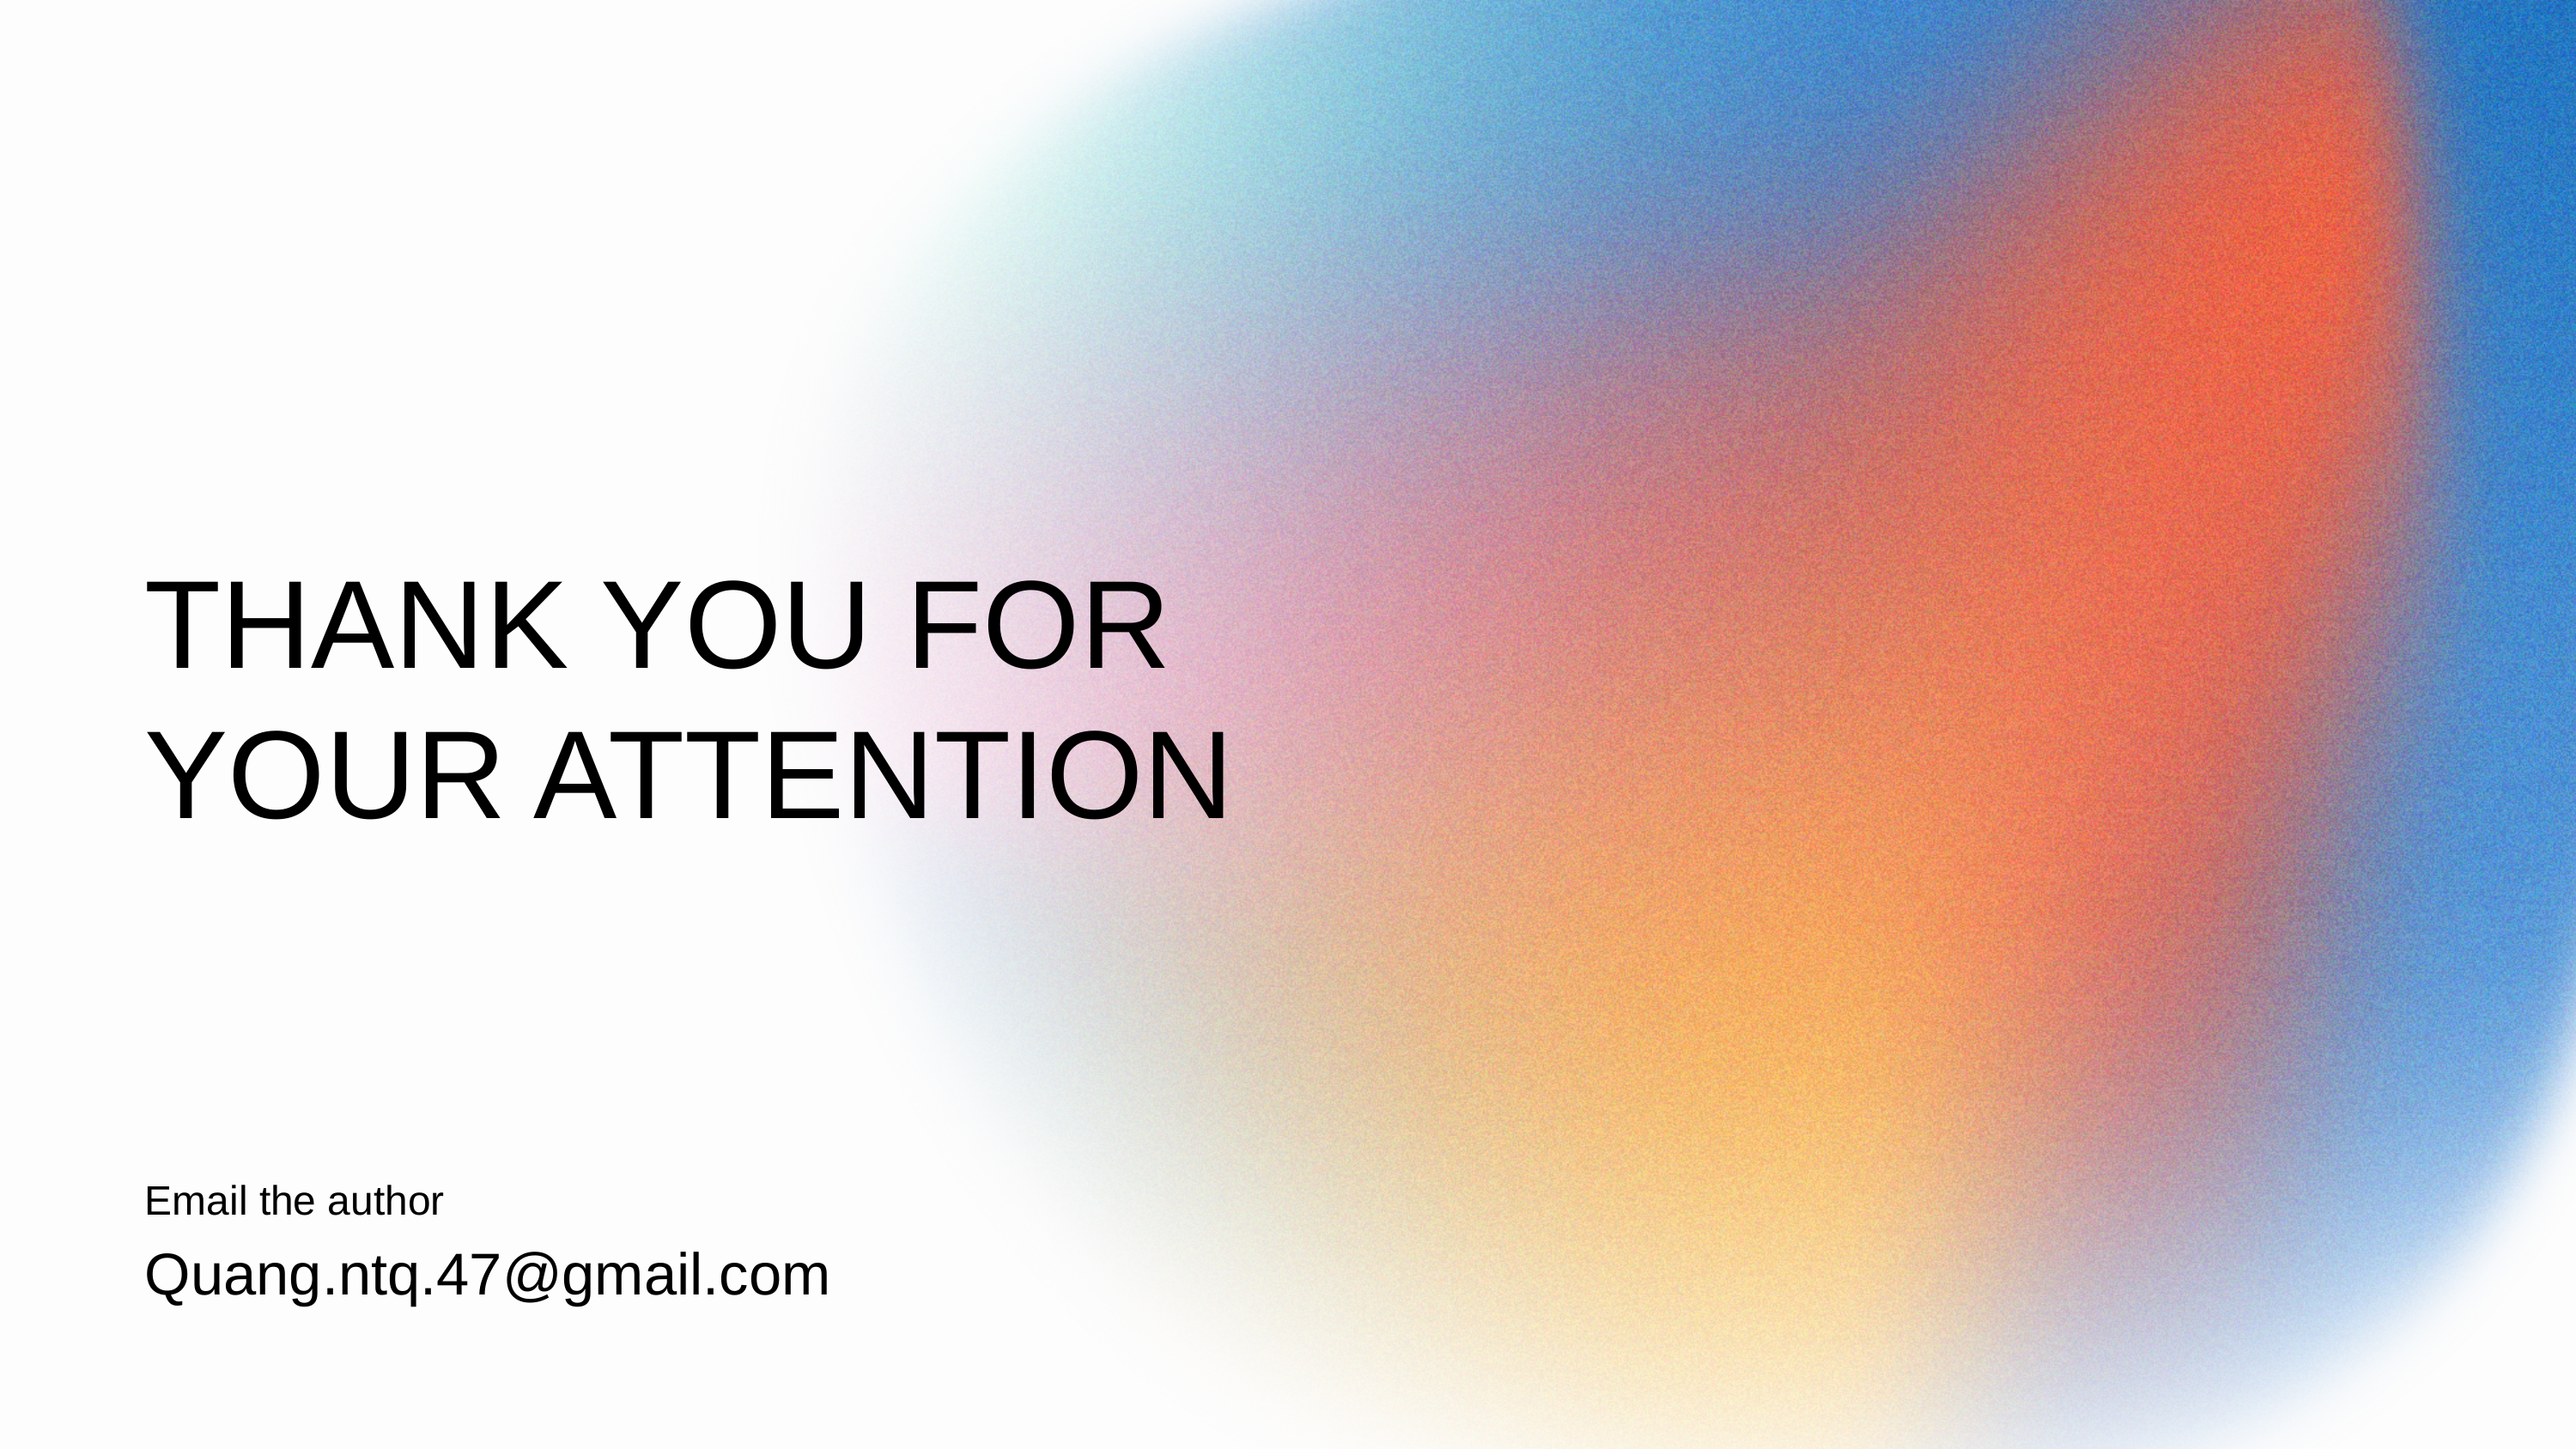

THANK YOU FOR YOUR ATTENTION
Email the author
Quang.ntq.47@gmail.com